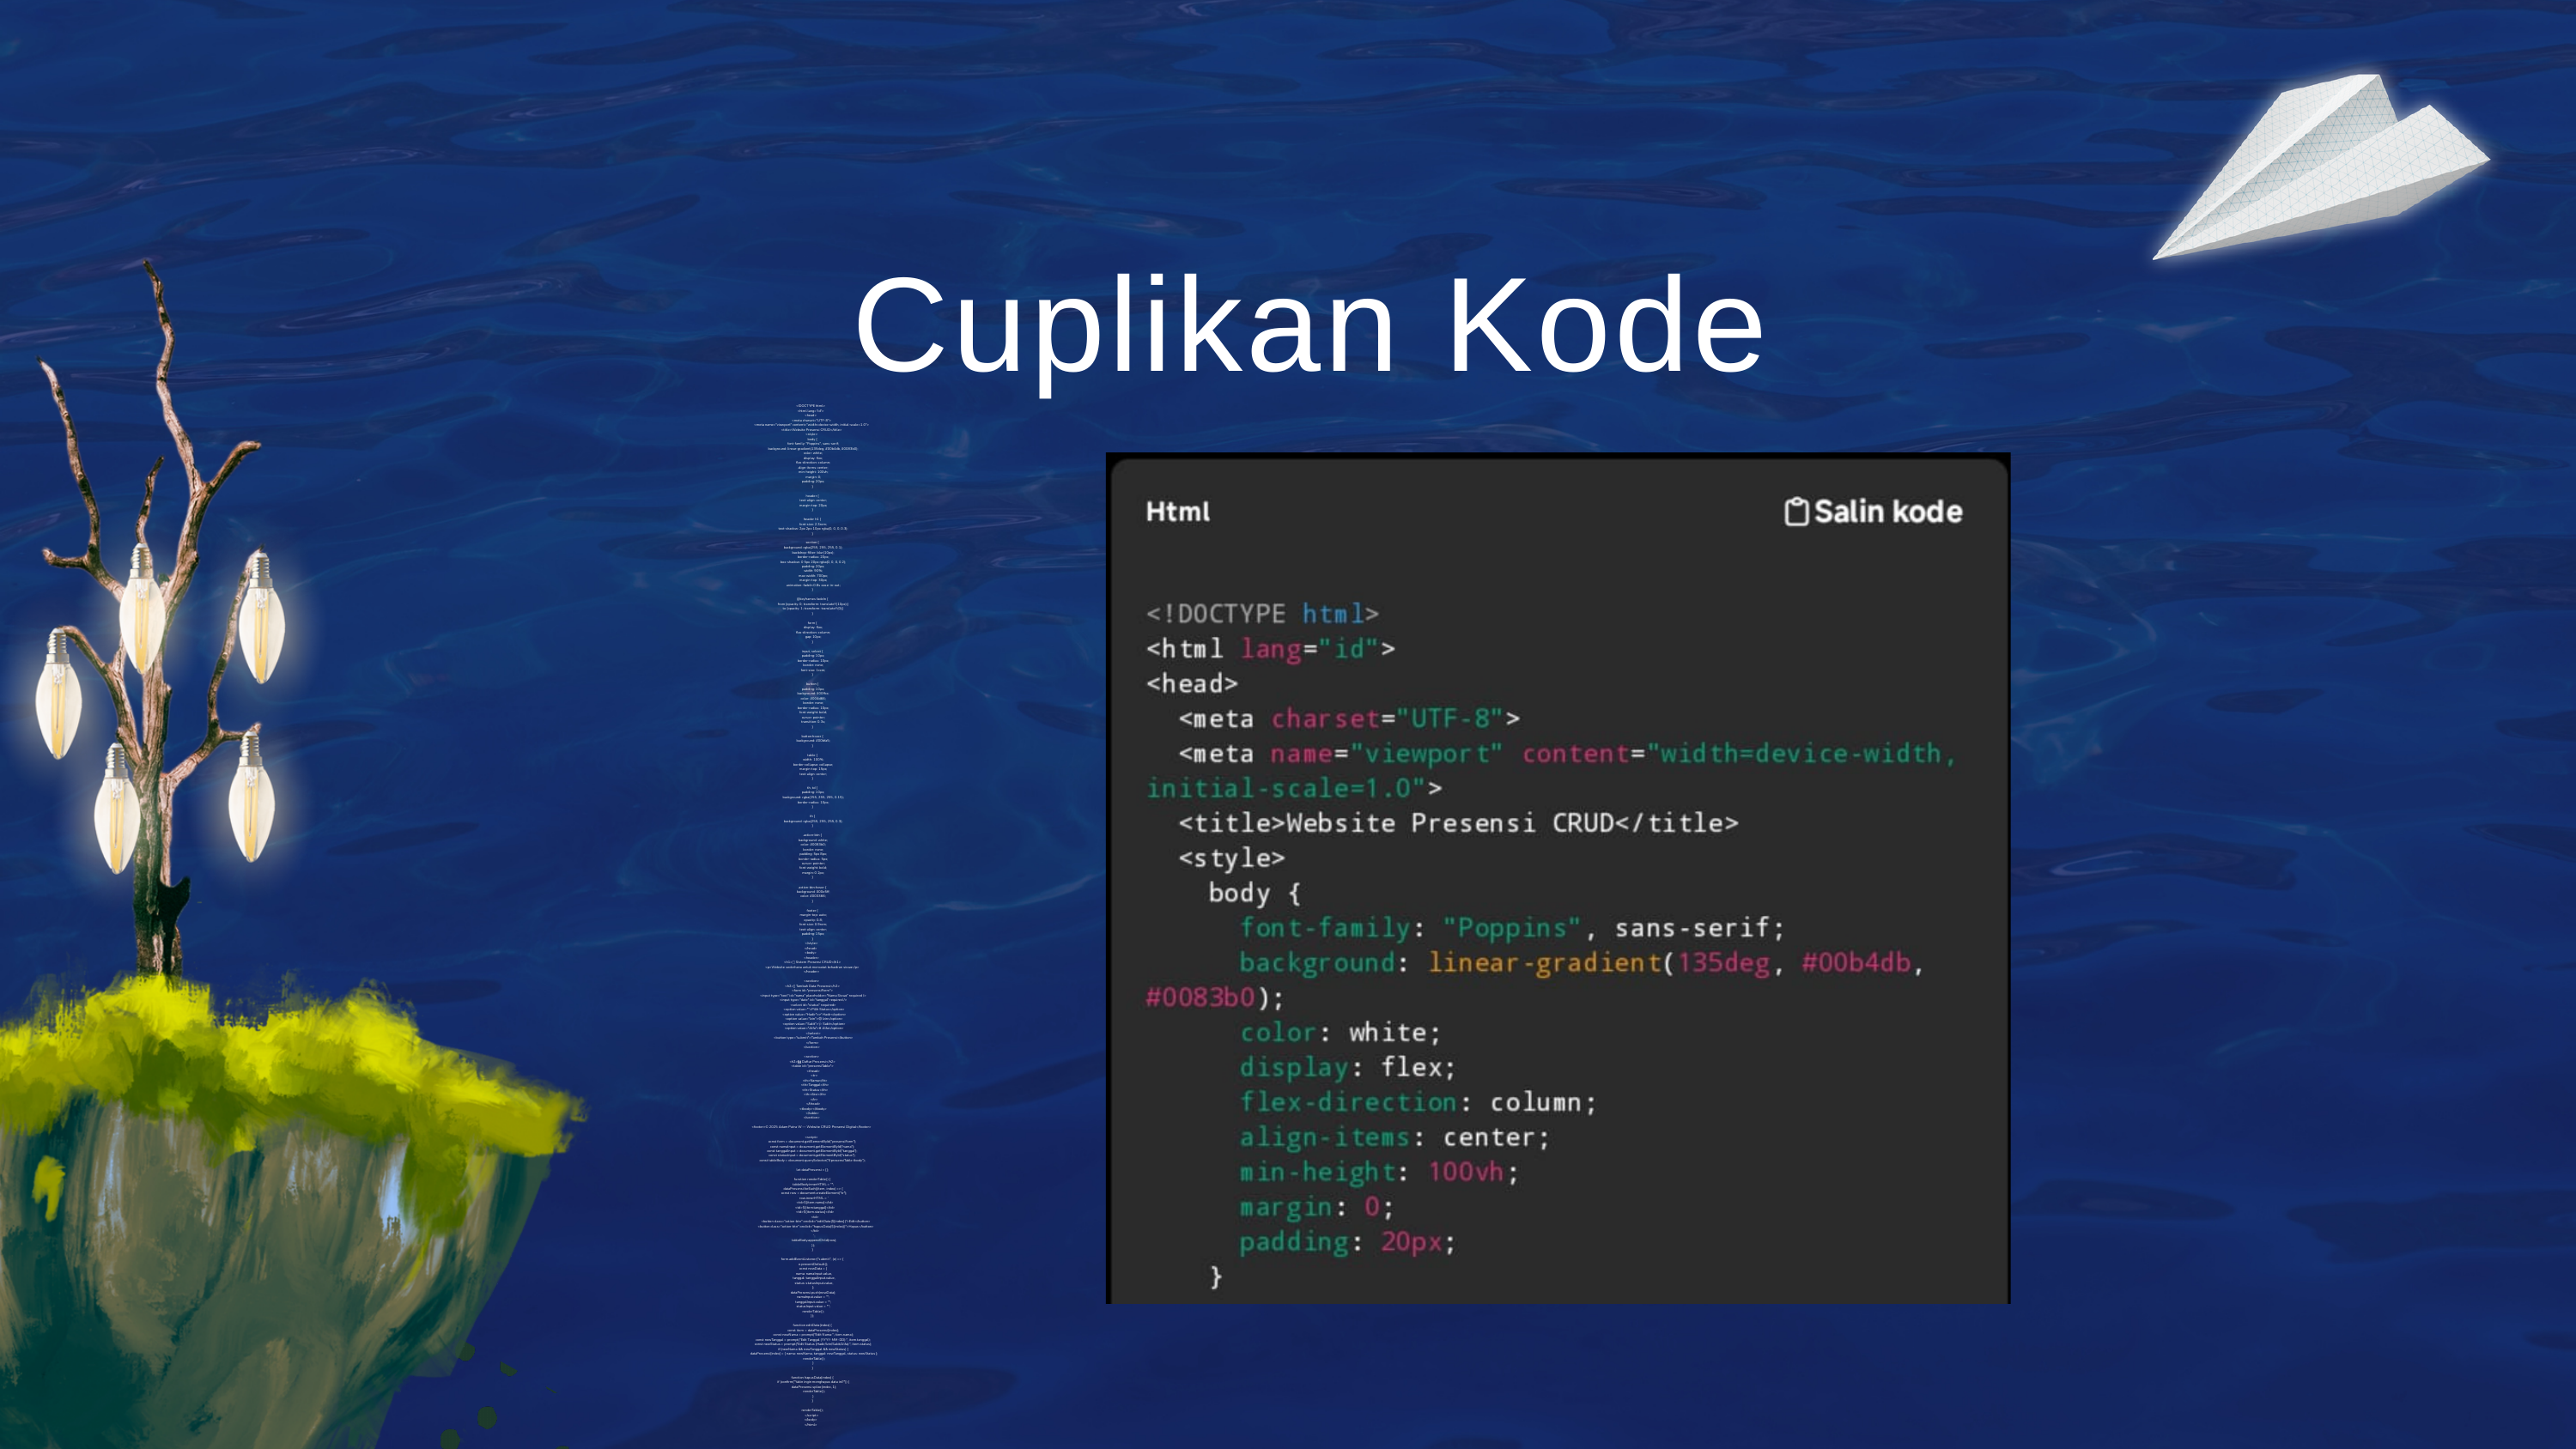

Cuplikan Kode

<!DOCTYPE html>
<html lang="id">
<head>
  <meta charset="UTF-8">
  <meta name="viewport" content="width=device-width, initial-scale=1.0">
  <title>Website Presensi CRUD</title>
  <style>
    body {
      font-family: "Poppins", sans-serif;
      background: linear-gradient(135deg, #00b4db, #0083b0);
      color: white;
      display: flex;
      flex-direction: column;
      align-items: center;
      min-height: 100vh;
      margin: 0;
      padding: 20px;
    }

    header {
      text-align: center;
      margin-top: 20px;
    }

    header h1 {
      font-size: 2.3rem;
      text-shadow: 2px 2px 10px rgba(0, 0, 0, 0.3);
    }

    section {
      background: rgba(255, 255, 255, 0.1);
      backdrop-filter: blur(10px);
      border-radius: 20px;
      box-shadow: 0 5px 20px rgba(0, 0, 0, 0.2);
      padding: 20px;
      width: 90%;
      max-width: 700px;
      margin-top: 30px;
      animation: fadeIn 0.8s ease-in-out;
    }

    @keyframes fadeIn {
      from {opacity: 0; transform: translateY(10px);}
      to {opacity: 1; transform: translateY(0);}
    }

    form {
      display: flex;
      flex-direction: column;
      gap: 10px;
    }

    input, select {
      padding: 10px;
      border-radius: 10px;
      border: none;
      font-size: 1rem;
    }

    button {
      padding: 10px;
      background: #00ffcc;
      color: #004d66;
      border: none;
      border-radius: 10px;
      font-weight: bold;
      cursor: pointer;
      transition: 0.3s;
    }

    button:hover {
      background: #00bfa5;
    }

    table {
      width: 100%;
      border-collapse: collapse;
      margin-top: 15px;
      text-align: center;
    }

    th, td {
      padding: 10px;
      background: rgba(255, 255, 255, 0.15);
      border-radius: 10px;
    }

    th {
      background: rgba(255, 255, 255, 0.3);
    }

    .action-btn {
      background: white;
      color: #0083b0;
      border: none;
      padding: 5px 8px;
      border-radius: 5px;
      cursor: pointer;
      font-weight: bold;
      margin: 0 2px;
    }

    .action-btn:hover {
      background: #00e5ff;
      color: #003366;
    }

    footer {
      margin-top: auto;
      opacity: 0.8;
      font-size: 0.9rem;
      text-align: center;
      padding: 15px;
    }
  </style>
</head>
<body>
  <header>
    <h1>📋 Sistem Presensi CRUD</h1>
    <p>Website sederhana untuk mencatat kehadiran siswa</p>
  </header>

  <section>
    <h2>🧾 Tambah Data Presensi</h2>
    <form id="presensiForm">
      <input type="text" id="nama" placeholder="Nama Siswa" required />
      <input type="date" id="tanggal" required />
      <select id="status" required>
        <option value="">Pilih Status</option>
        <option value="Hadir">✅ Hadir</option>
        <option value="Izin">🟡 Izin</option>
        <option value="Sakit">🩺 Sakit</option>
        <option value="Alfa">❌ Alfa</option>
      </select>
      <button type="submit">Tambah Presensi</button>
    </form>
  </section>

  <section>
    <h2>📊 Daftar Presensi</h2>
    <table id="presensiTable">
      <thead>
        <tr>
          <th>Nama</th>
          <th>Tanggal</th>
          <th>Status</th>
          <th>Aksi</th>
        </tr>
      </thead>
      <tbody></tbody>
    </table>
  </section>

  <footer>© 2025 Adam Putra W — Website CRUD Presensi Digital</footer>

  <script>
    const form = document.getElementById("presensiForm");
    const namaInput = document.getElementById("nama");
    const tanggalInput = document.getElementById("tanggal");
    const statusInput = document.getElementById("status");
    const tableBody = document.querySelector("#presensiTable tbody");

    let dataPresensi = [];

    function renderTable() {
      tableBody.innerHTML = "";
      dataPresensi.forEach((item, index) => {
        const row = document.createElement("tr");
        row.innerHTML = `
          <td>${item.nama}</td>
          <td>${item.tanggal}</td>
          <td>${item.status}</td>
          <td>
            <button class="action-btn" onclick="editData(${index})">Edit</button>
            <button class="action-btn" onclick="hapusData(${index})">Hapus</button>
          </td>
        `;
        tableBody.appendChild(row);
      });
    }

    form.addEventListener("submit", (e) => {
      e.preventDefault();
      const newData = {
        nama: namaInput.value,
        tanggal: tanggalInput.value,
        status: statusInput.value,
      };
      dataPresensi.push(newData);
      namaInput.value = "";
      tanggalInput.value = "";
      statusInput.value = "";
      renderTable();
    });

    function editData(index) {
      const item = dataPresensi[index];
      const newNama = prompt("Edit Nama:", item.nama);
      const newTanggal = prompt("Edit Tanggal (YYYY-MM-DD):", item.tanggal);
      const newStatus = prompt("Edit Status (Hadir/Izin/Sakit/Alfa):", item.status);
      if (newNama && newTanggal && newStatus) {
        dataPresensi[index] = { nama: newNama, tanggal: newTanggal, status: newStatus };
        renderTable();
      }
    }

    function hapusData(index) {
      if (confirm("Yakin ingin menghapus data ini?")) {
        dataPresensi.splice(index, 1);
        renderTable();
      }
    }

    renderTable();
  </script>
</body>
</html>